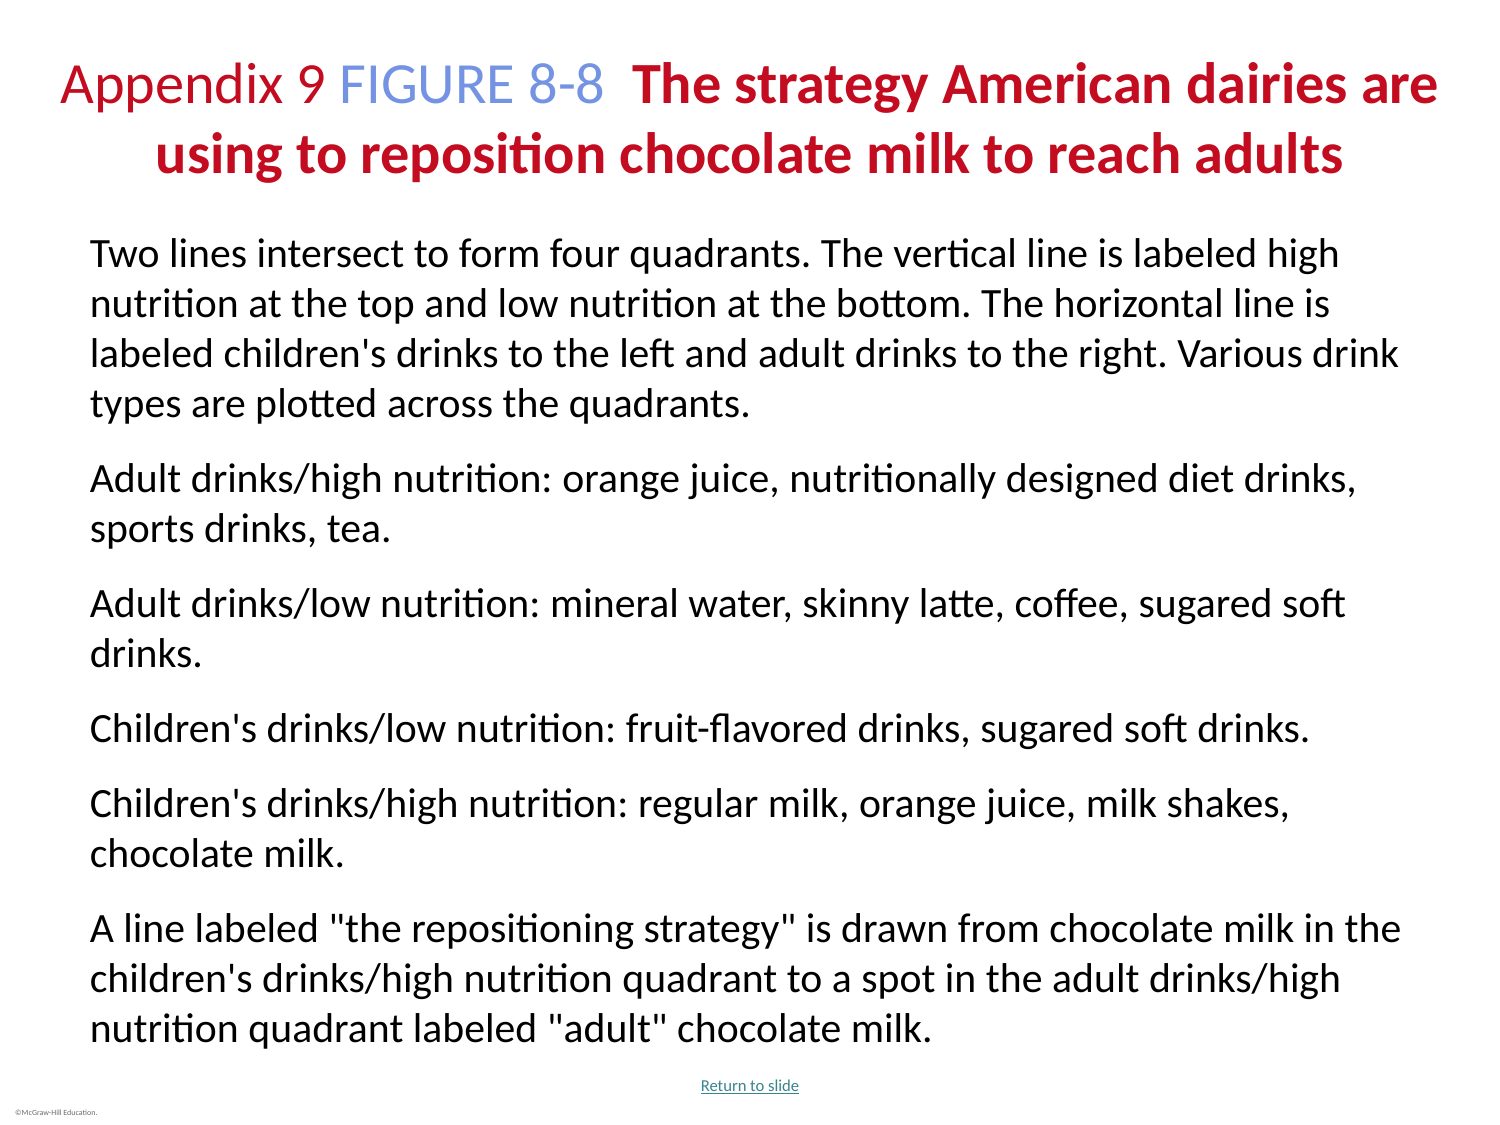

# Appendix 9 FIGURE 8-8  The strategy American dairies are using to reposition chocolate milk to reach adults
Two lines intersect to form four quadrants. The vertical line is labeled high nutrition at the top and low nutrition at the bottom. The horizontal line is labeled children's drinks to the left and adult drinks to the right. Various drink types are plotted across the quadrants.
Adult drinks/high nutrition: orange juice, nutritionally designed diet drinks, sports drinks, tea.
Adult drinks/low nutrition: mineral water, skinny latte, coffee, sugared soft drinks.
Children's drinks/low nutrition: fruit-flavored drinks, sugared soft drinks.
Children's drinks/high nutrition: regular milk, orange juice, milk shakes, chocolate milk.
A line labeled "the repositioning strategy" is drawn from chocolate milk in the children's drinks/high nutrition quadrant to a spot in the adult drinks/high nutrition quadrant labeled "adult" chocolate milk.
Return to slide